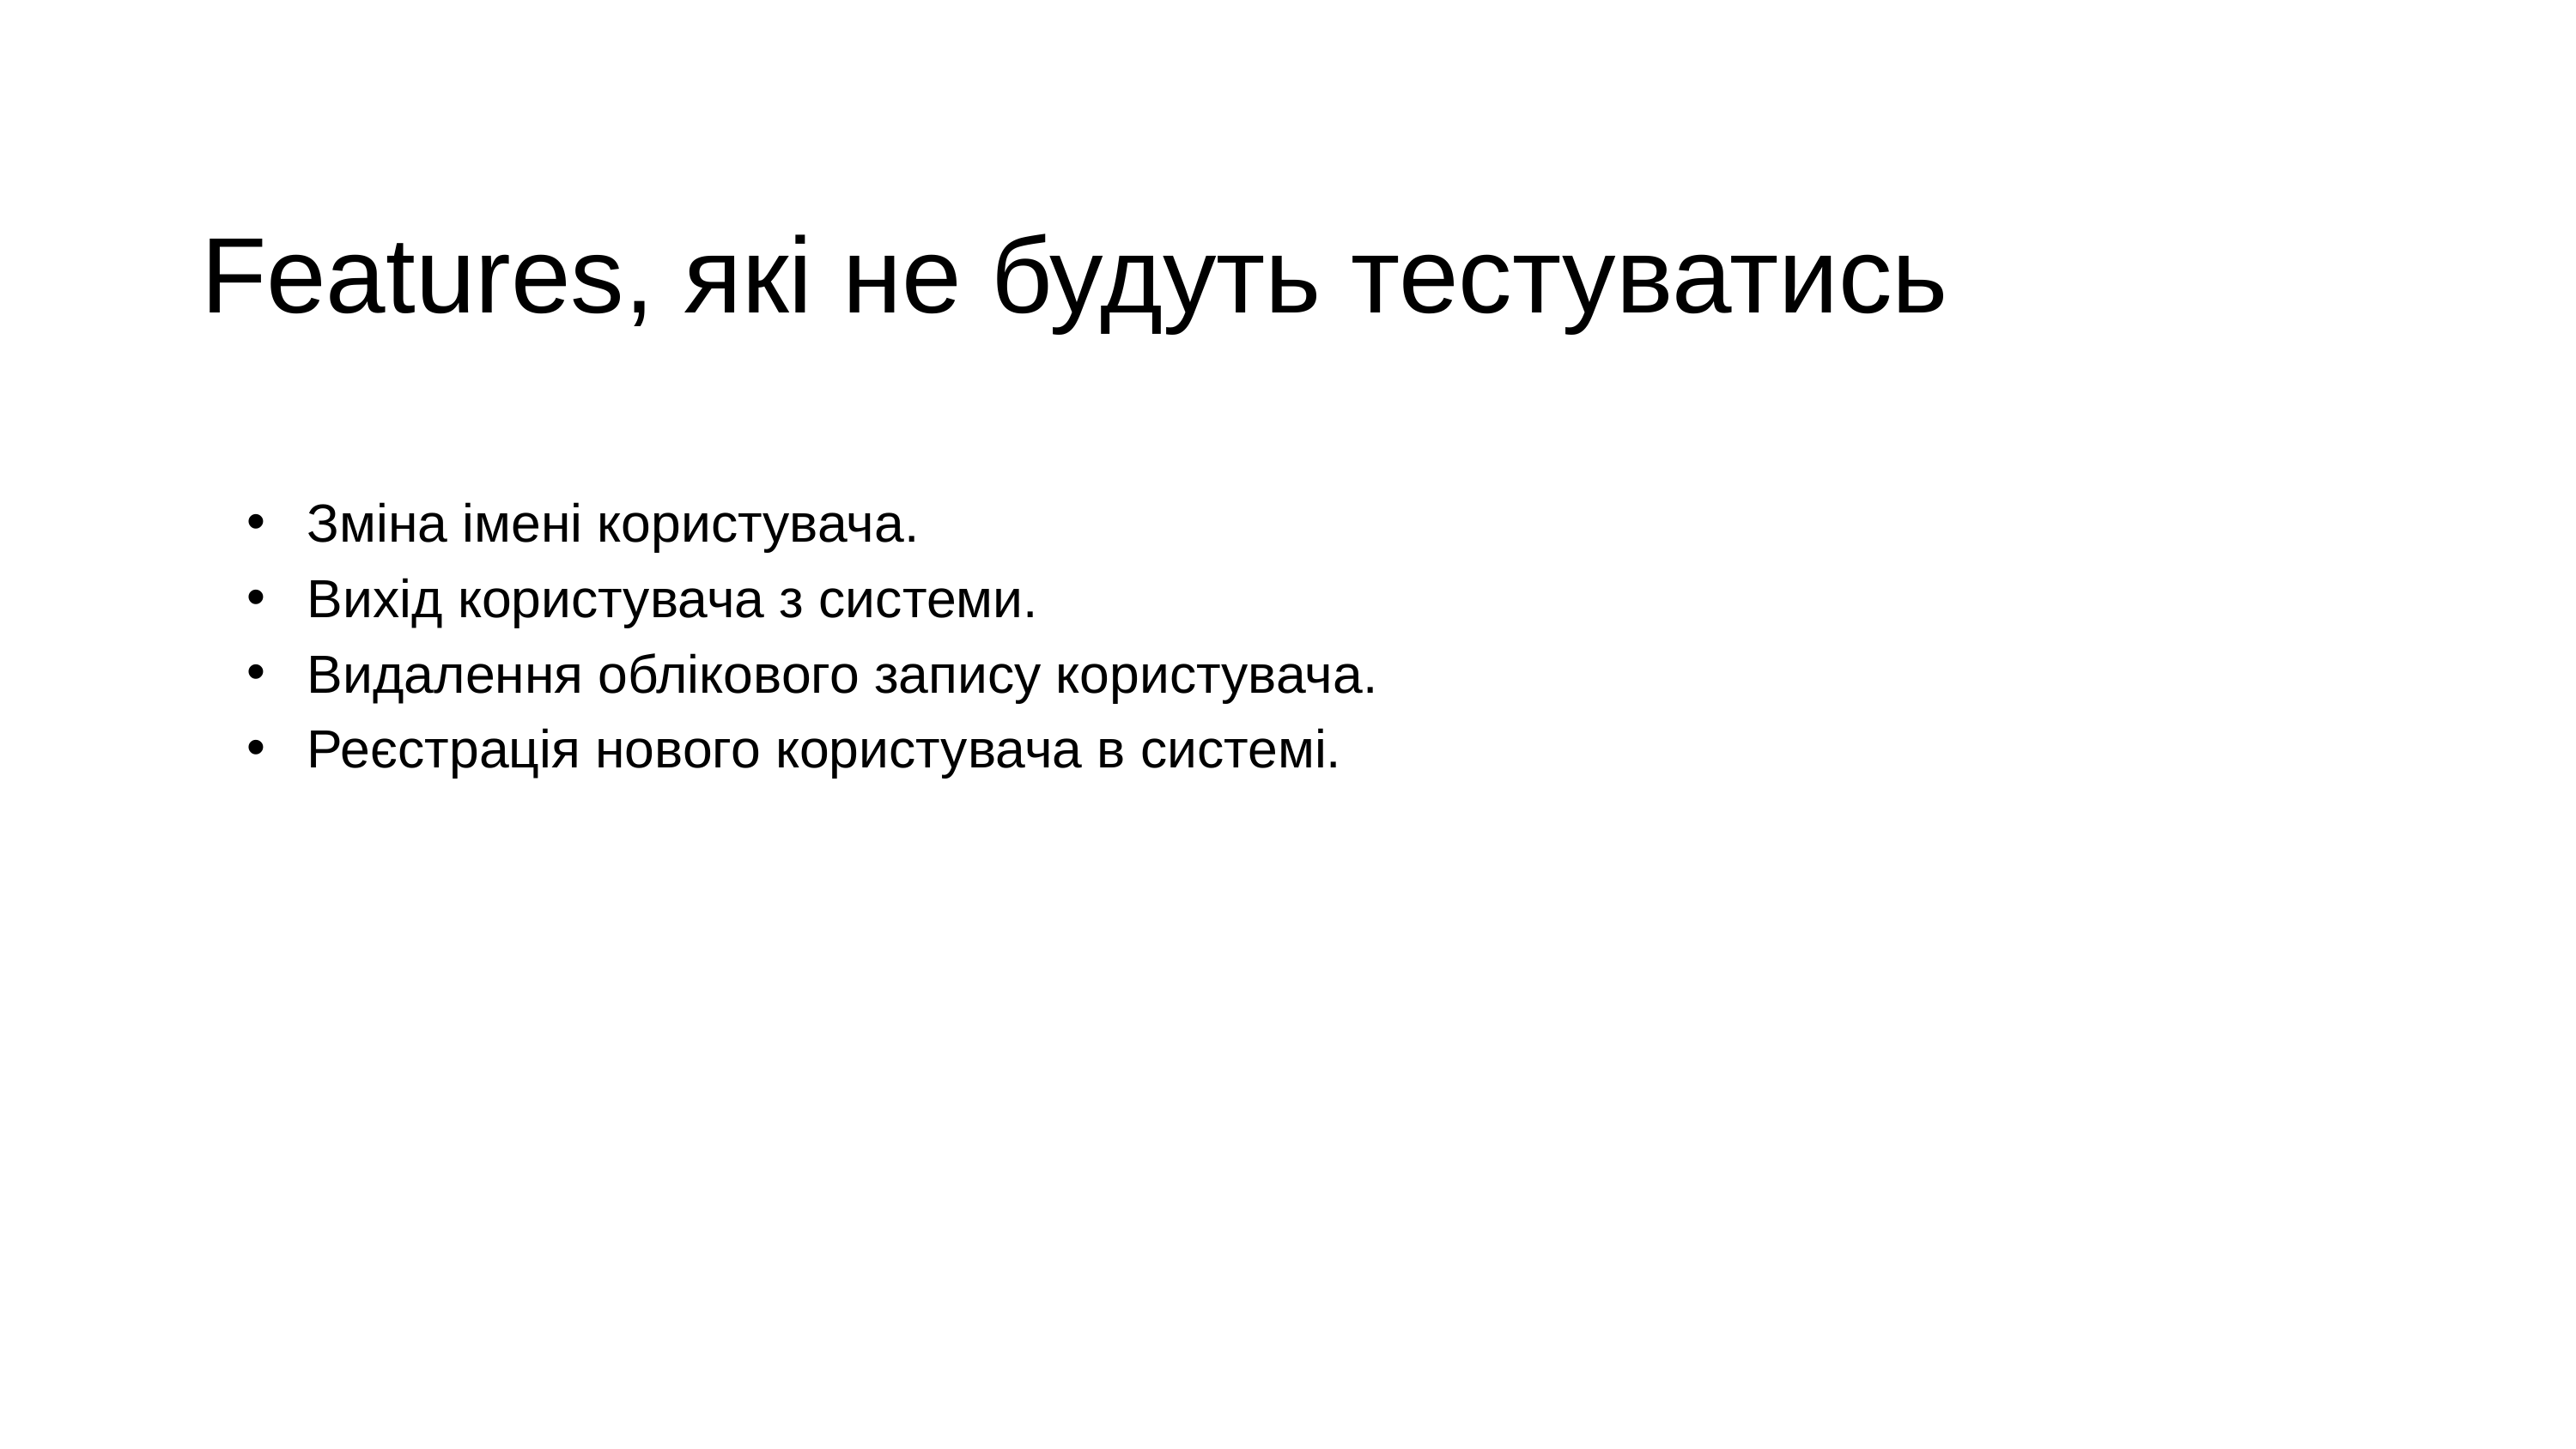

Features, які не будуть тестуватись
 Зміна імені користувача.
 Вихід користувача з системи.
 Видалення облікового запису користувача.
 Реєстрація нового користувача в системі.